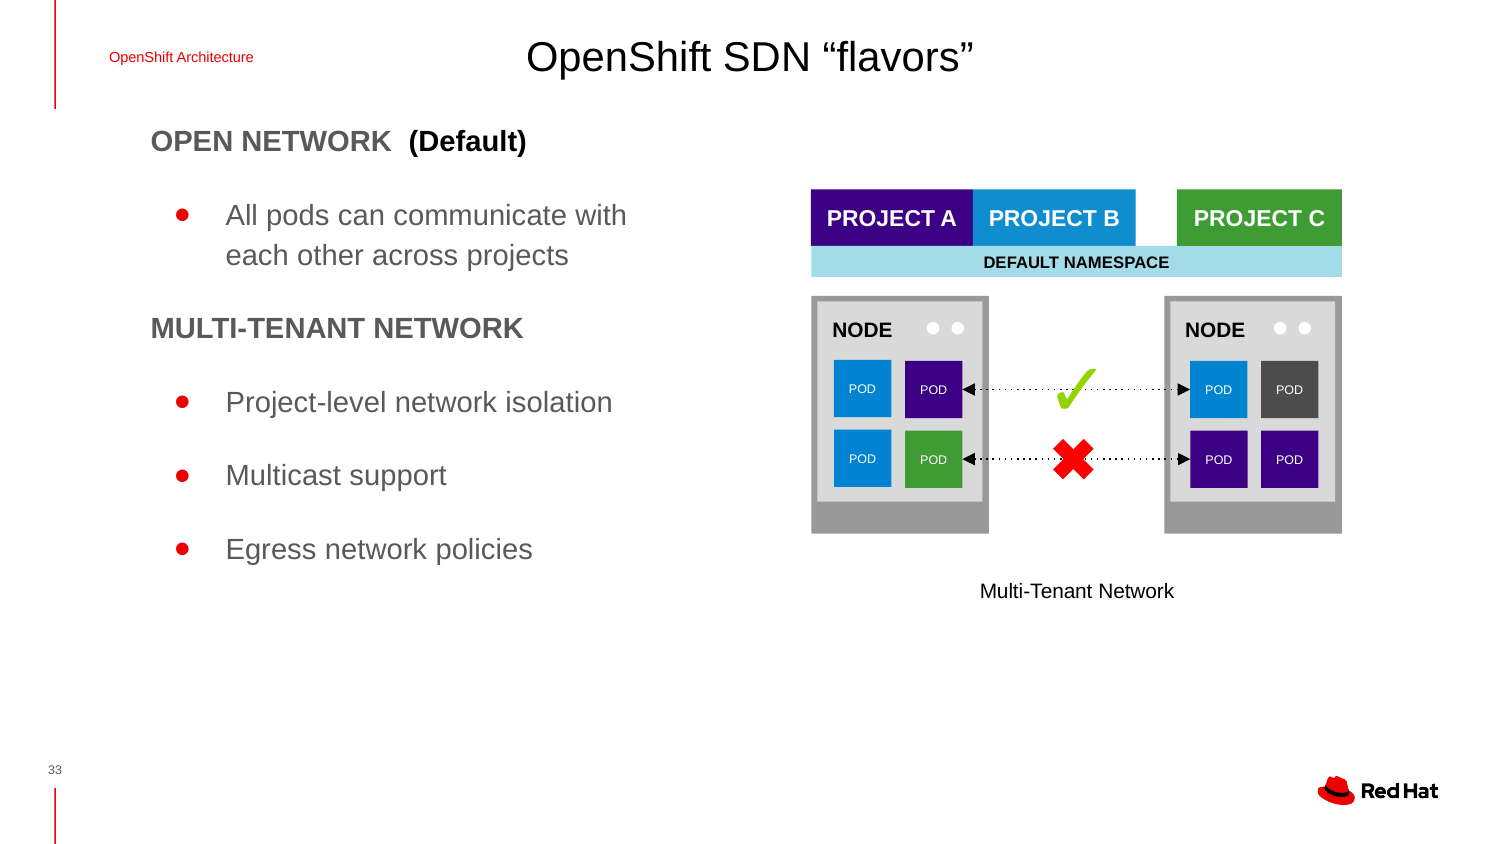

# OpenShift SDN “flavors”
OpenShift Architecture
OPEN NETWORK  (Default)
All pods can communicate with each other across projects
MULTI-TENANT NETWORK
Project-level network isolation
Multicast support
Egress network policies

PROJECT A
PROJECT B
PROJECT C
DEFAULT NAMESPACE

NODE
NODE

✓
POD
POD
POD
POD
POD

POD
POD
POD
Multi-Tenant Network

33